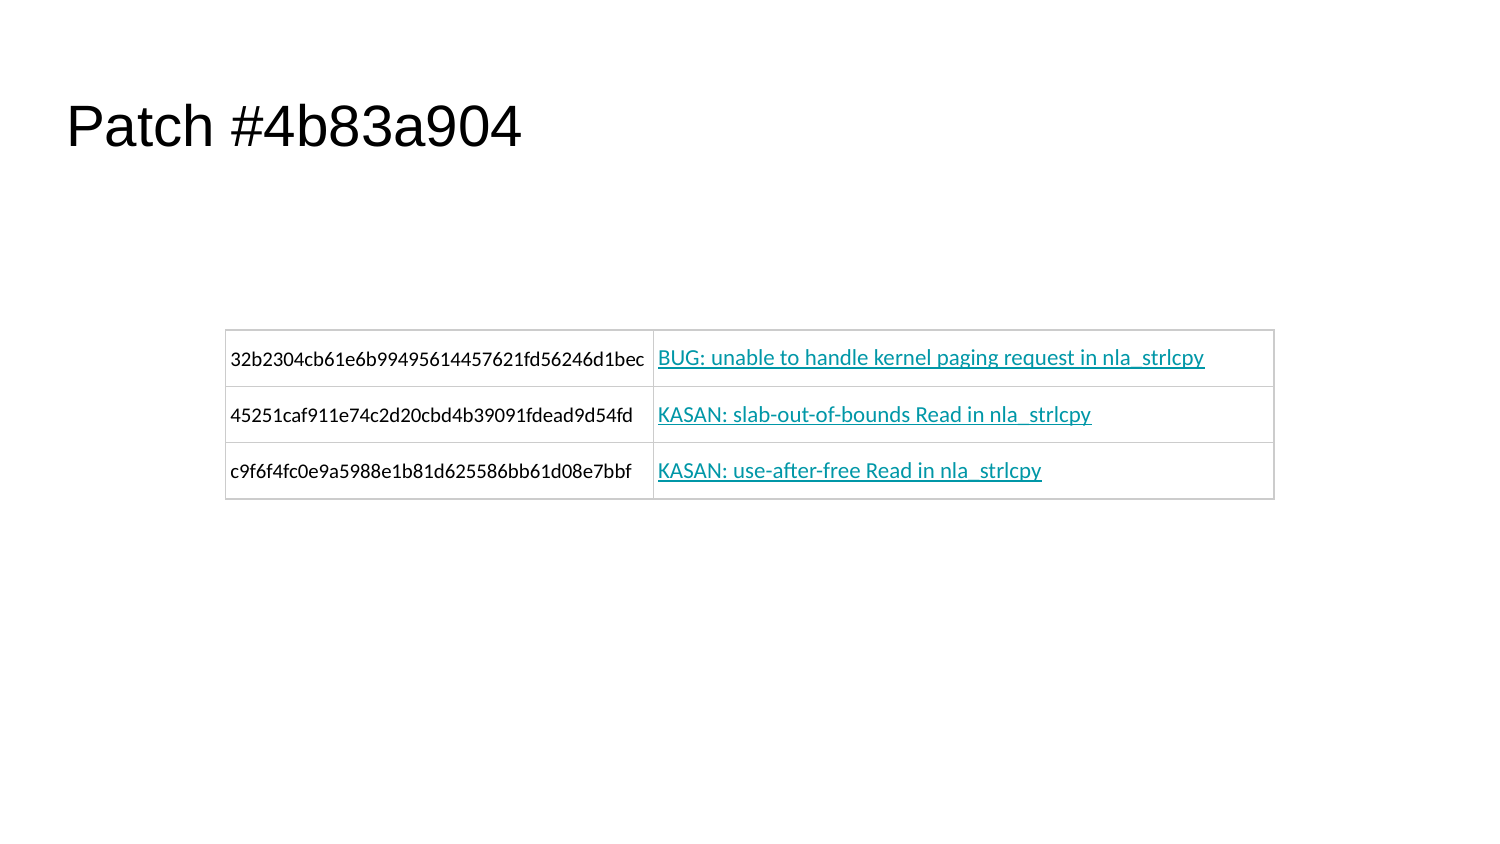

# Patch #4b83a904
| 32b2304cb61e6b99495614457621fd56246d1bec | BUG: unable to handle kernel paging request in nla\_strlcpy |
| --- | --- |
| 45251caf911e74c2d20cbd4b39091fdead9d54fd | KASAN: slab-out-of-bounds Read in nla\_strlcpy |
| c9f6f4fc0e9a5988e1b81d625586bb61d08e7bbf | KASAN: use-after-free Read in nla\_strlcpy |